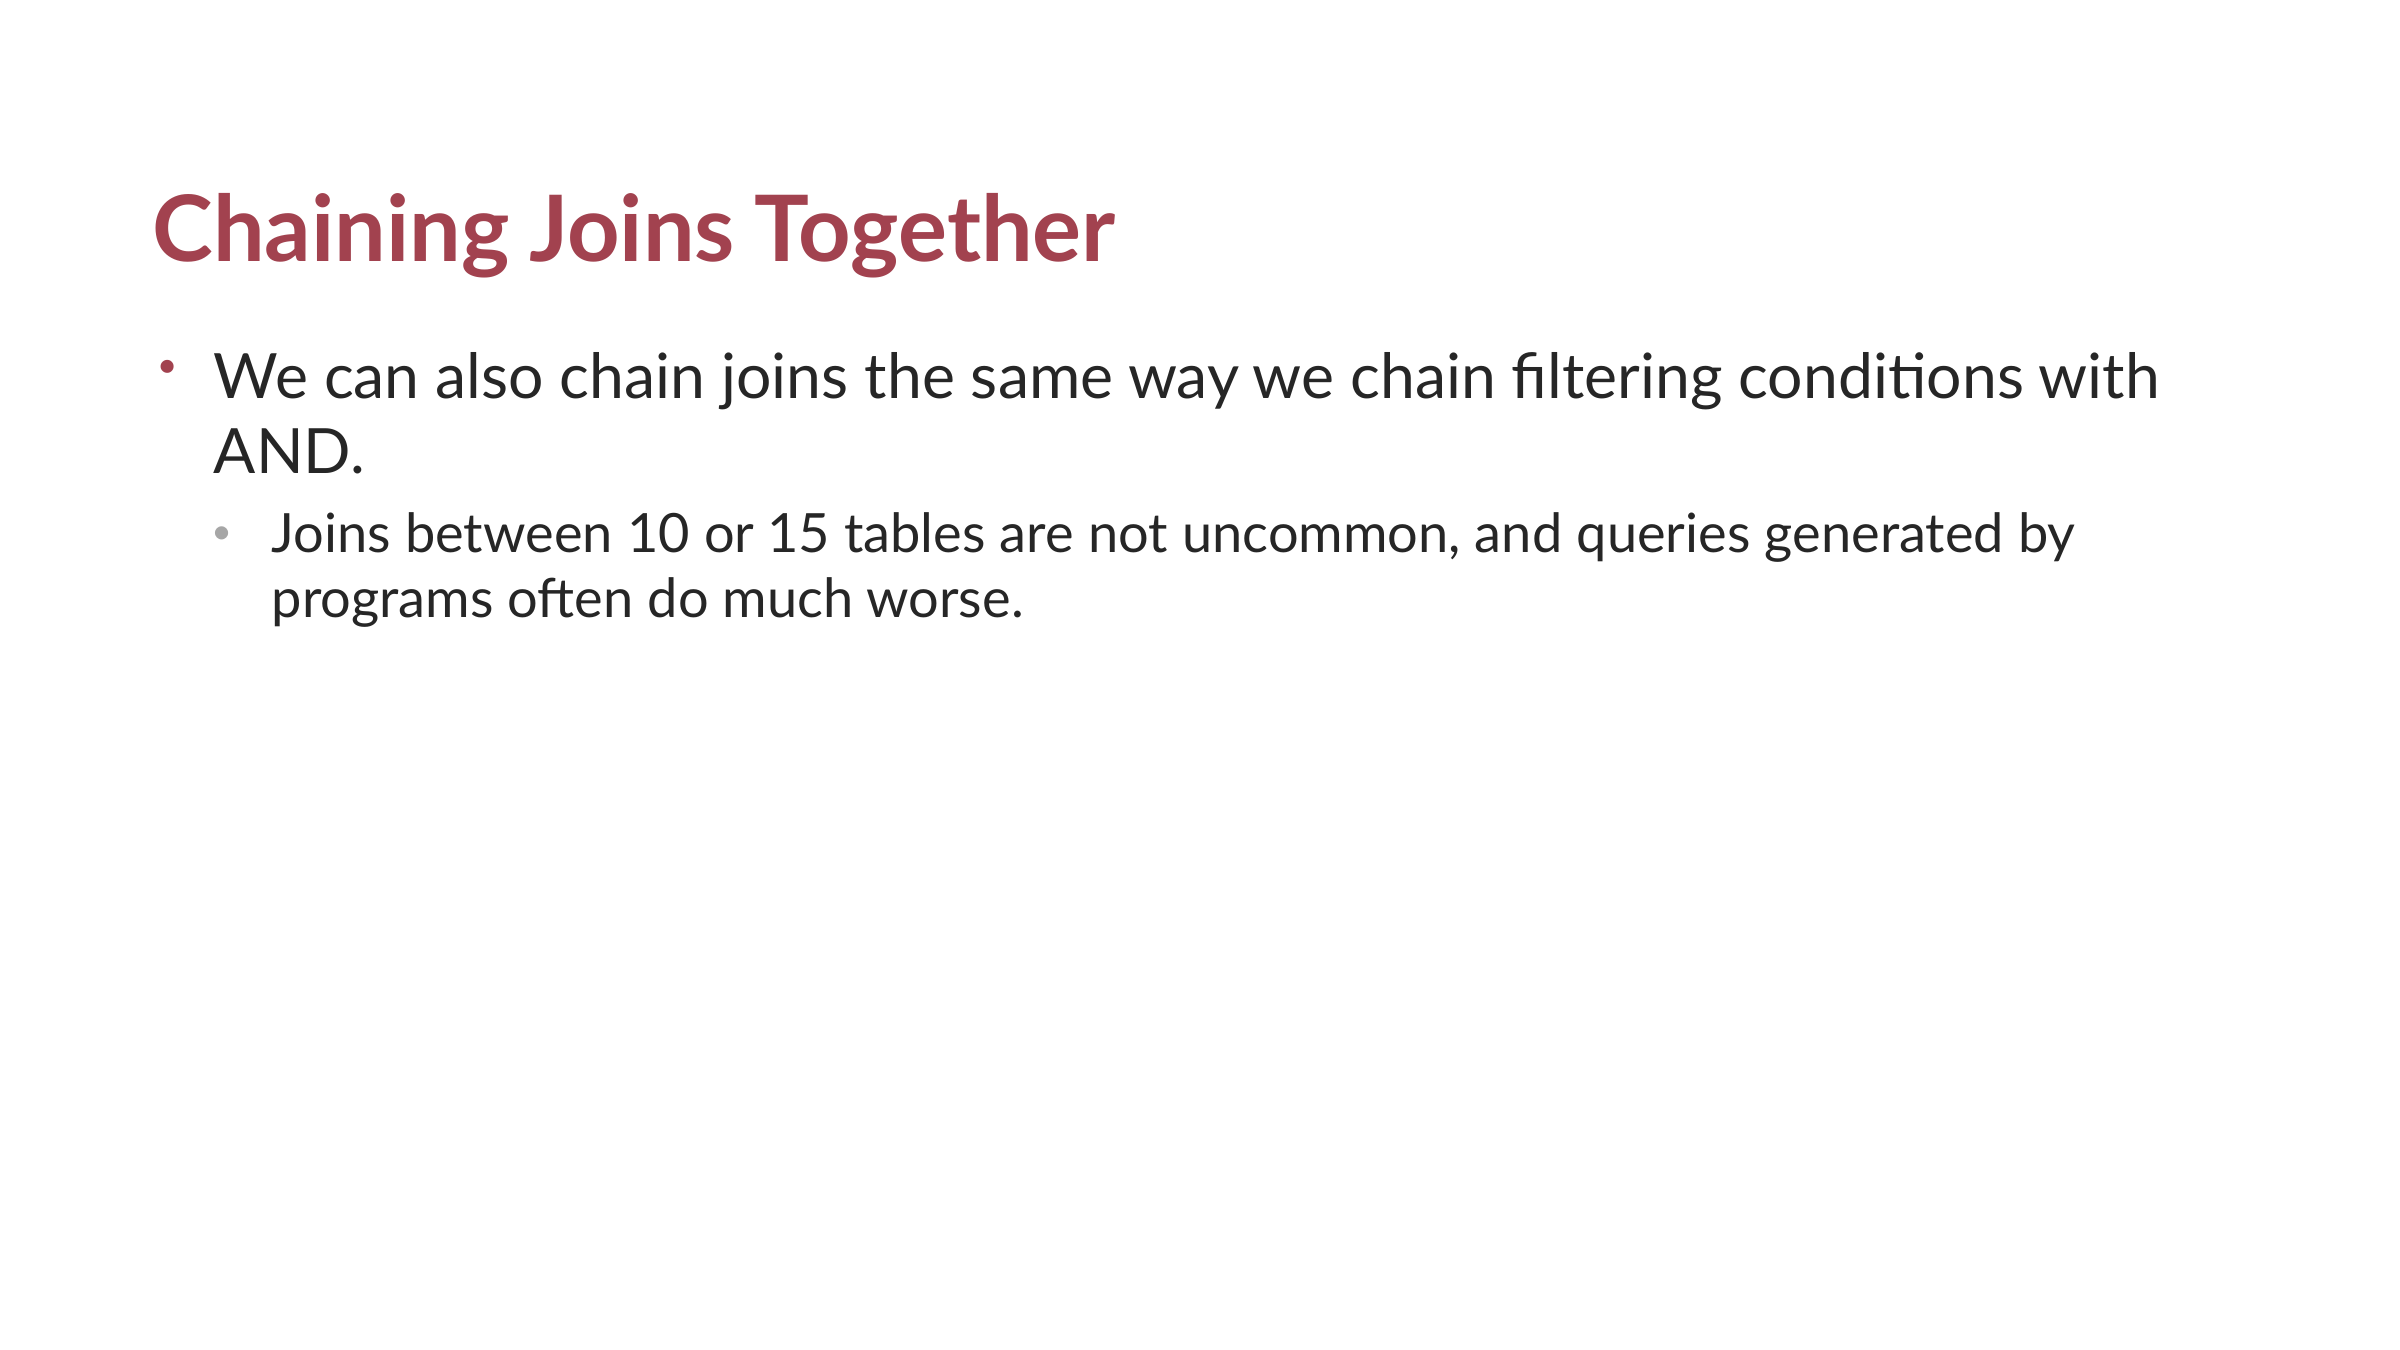

# Chaining Joins Together
We can also chain joins the same way we chain filtering conditions with AND.
Joins between 10 or 15 tables are not uncommon, and queries generated by programs often do much worse.